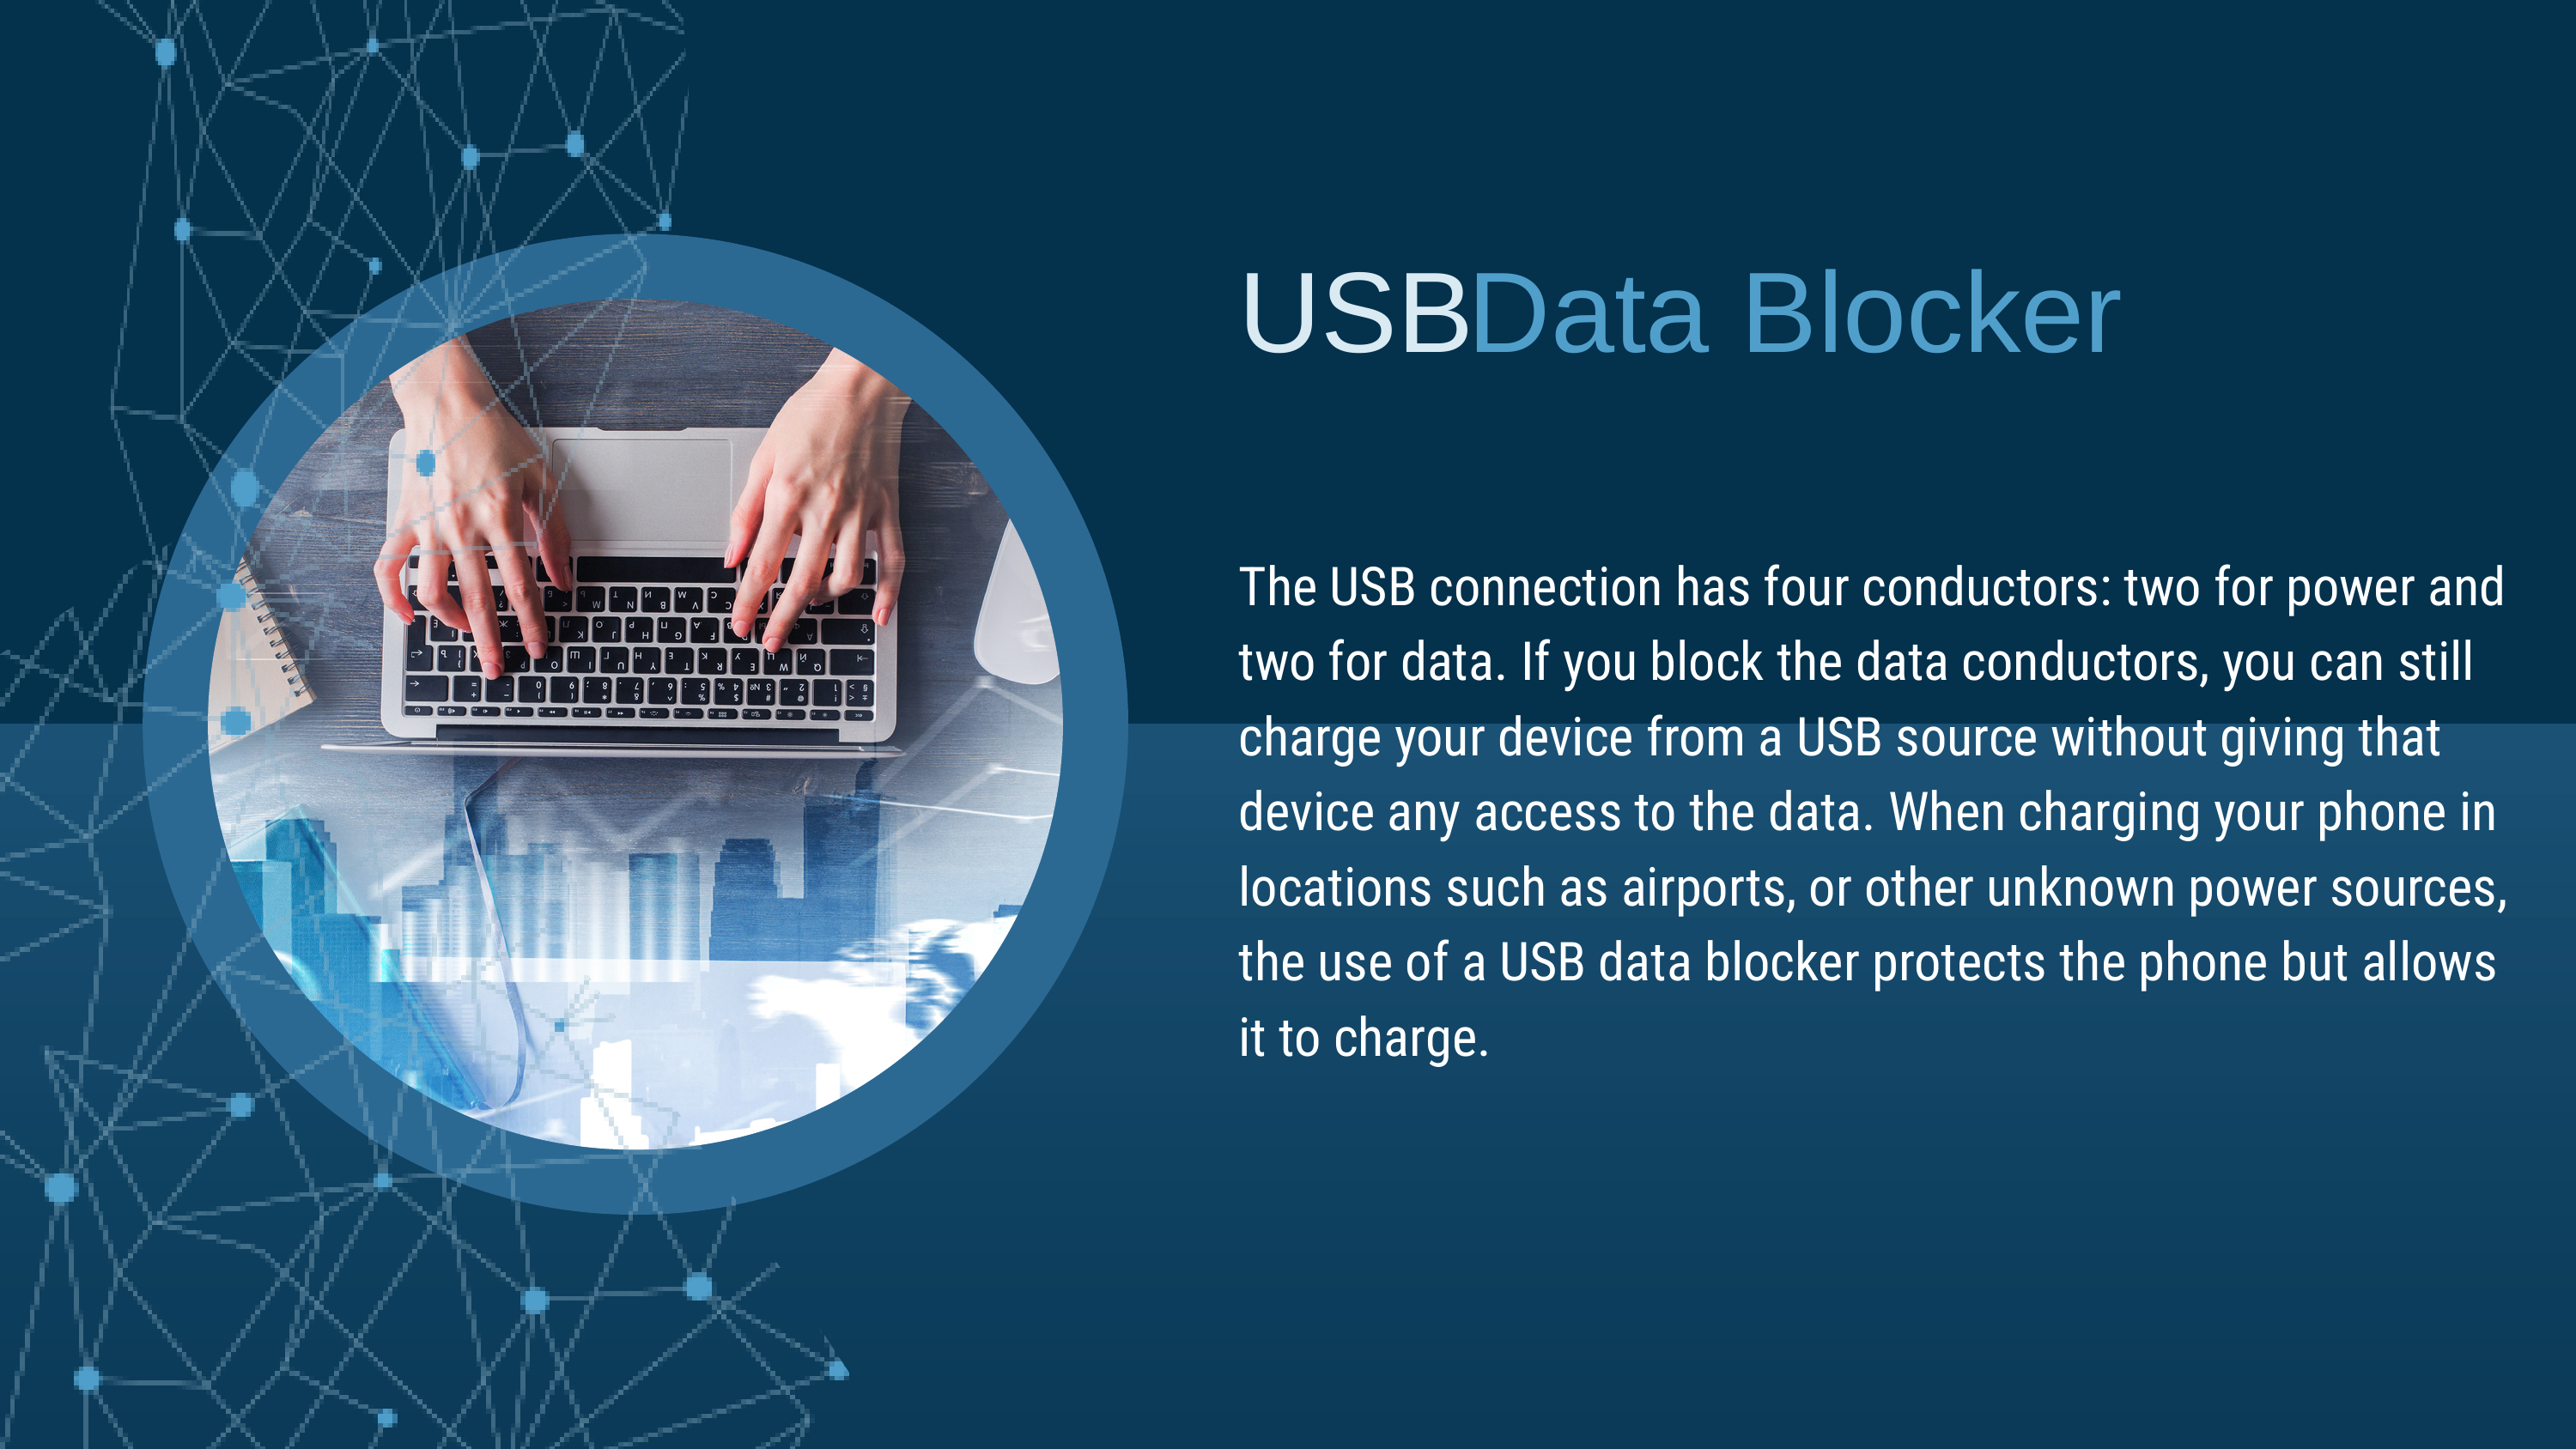

USB
Data Blocker

The USB connection has four conductors: two for power and two for data. If you block the data conductors, you can still charge your device from a USB source without giving that device any access to the data. When charging your phone in locations such as airports, or other unknown power sources, the use of a USB data blocker protects the phone but allows it to charge.